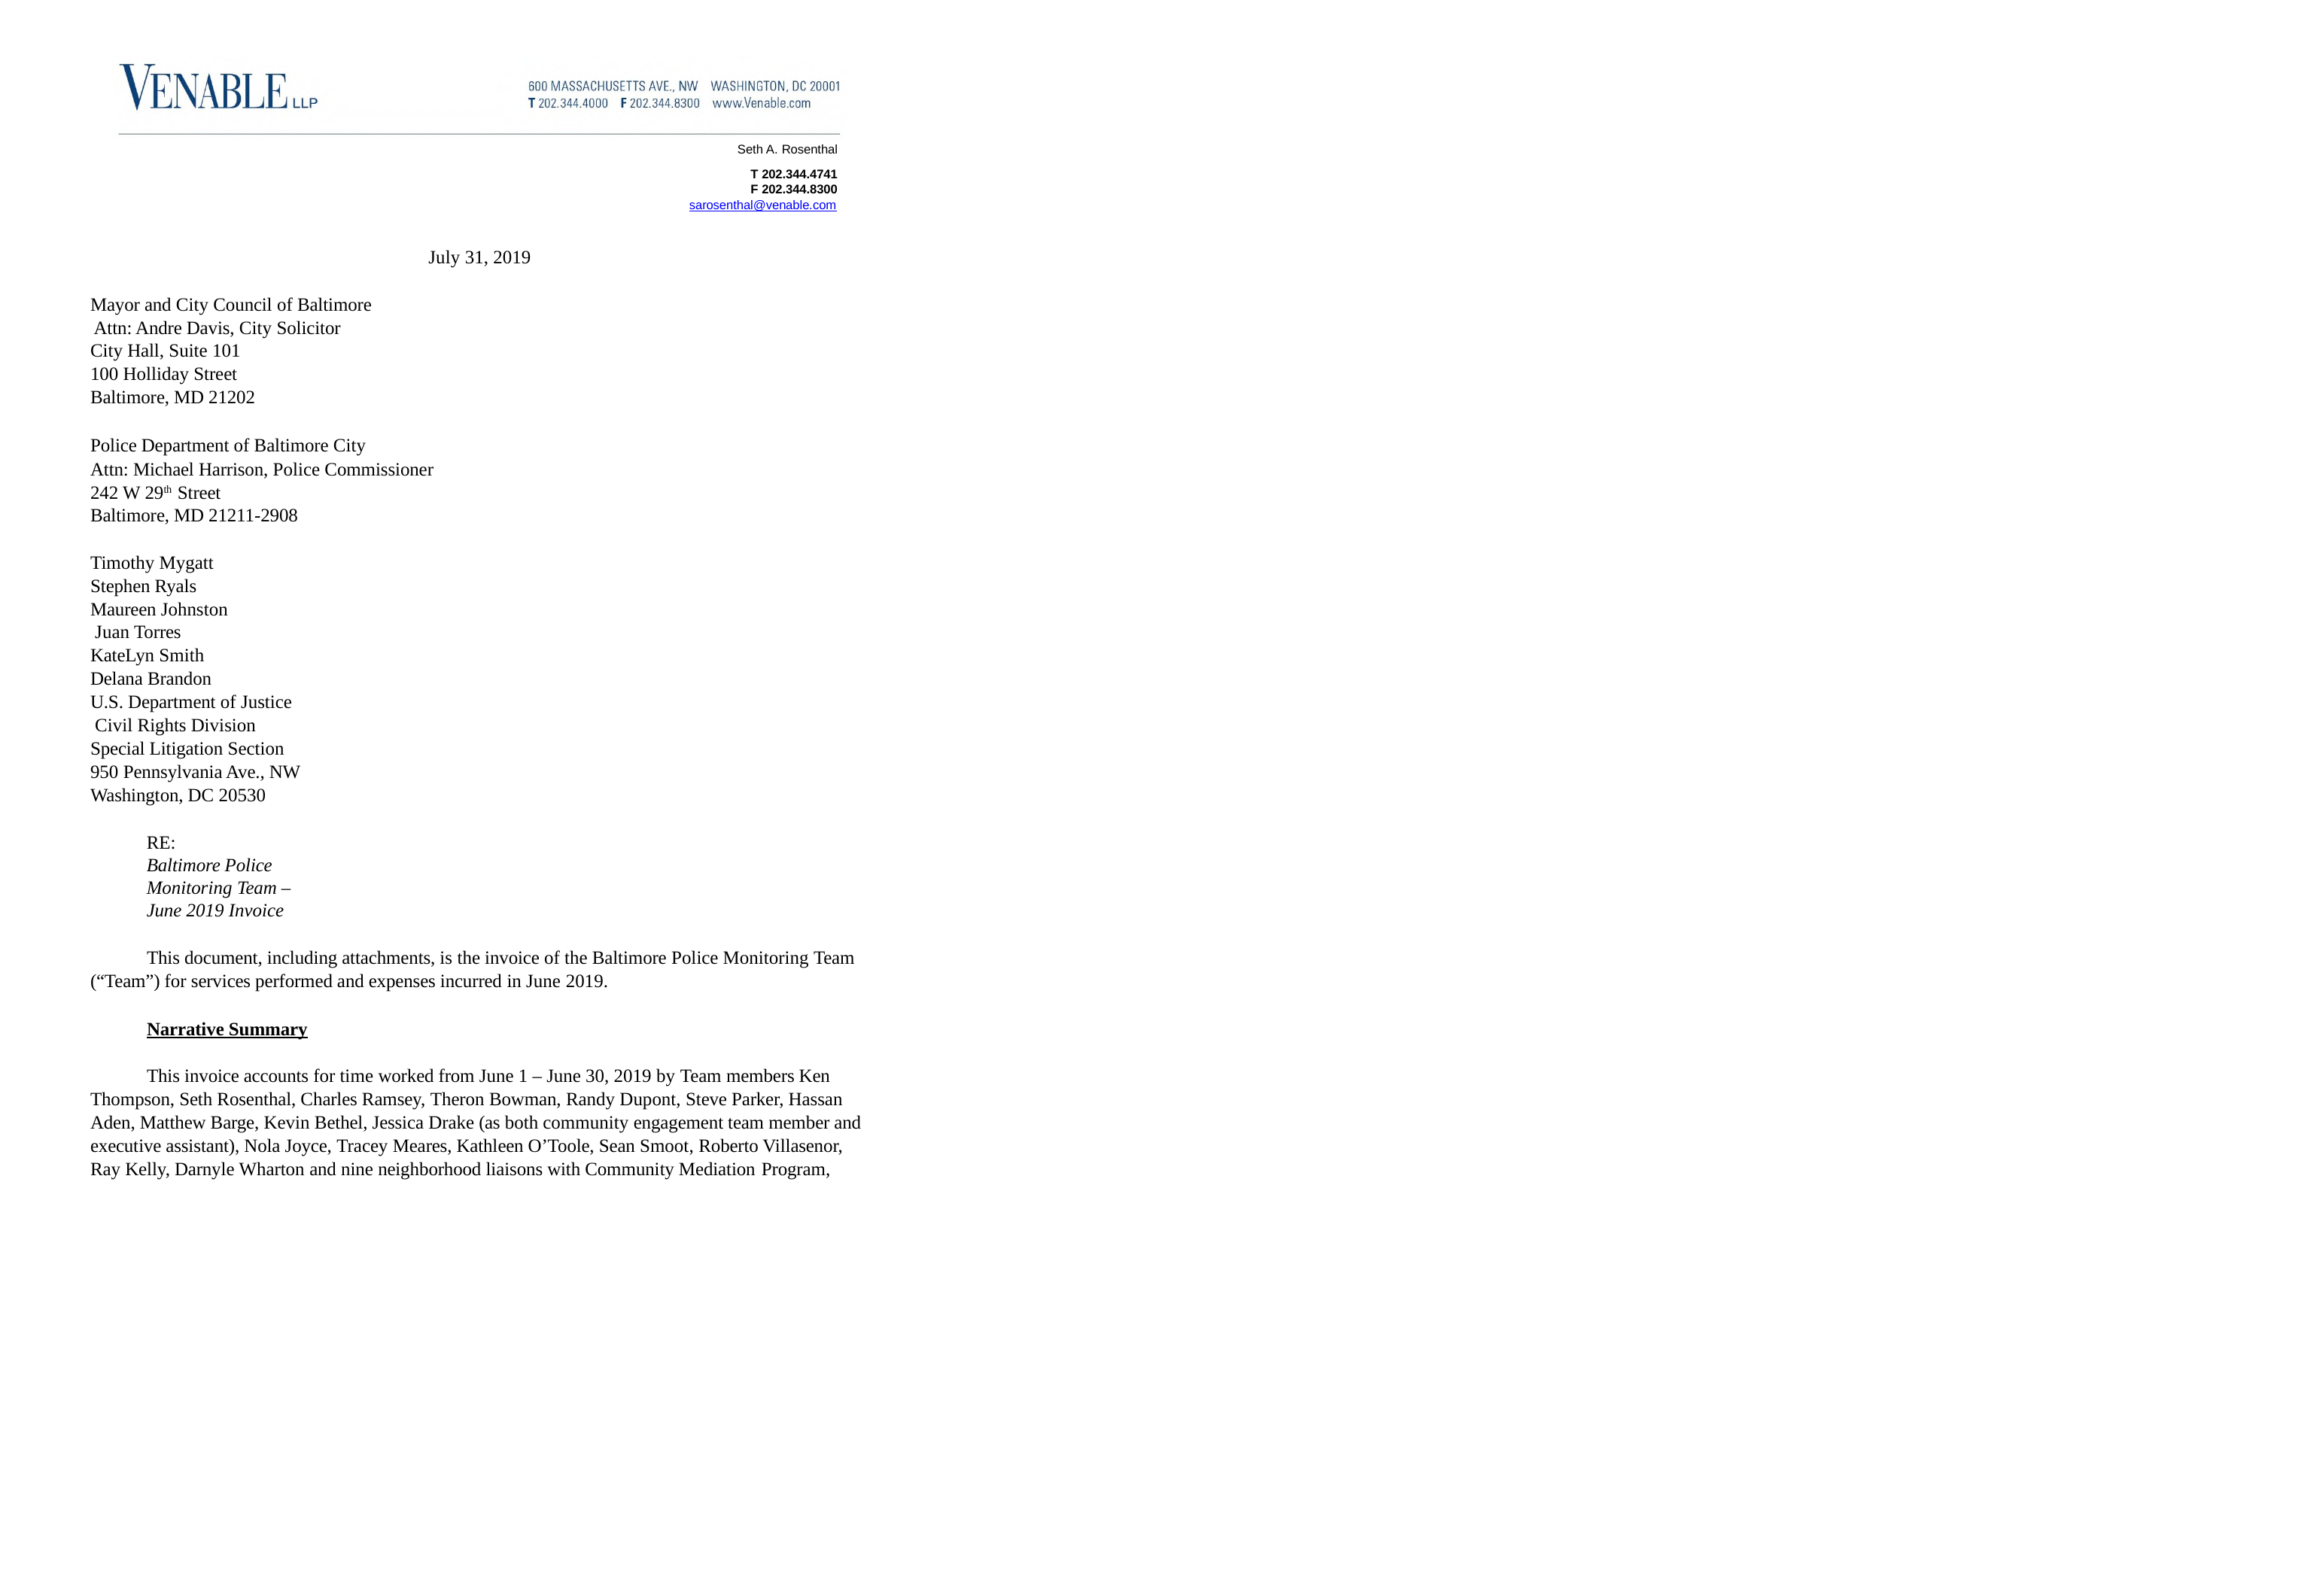

Seth A. Rosenthal
T 202.344.4741
F 202.344.8300
sarosenthal@venable.com
July 31, 2019

Mayor and City Council of Baltimore  Attn: Andre Davis, City Solicitor  City Hall, Suite 101
100 Holliday Street
Baltimore, MD 21202

Police Department of Baltimore City
Attn: Michael Harrison, Police Commissioner  242 W 29th Street
Baltimore, MD 21211-2908

Timothy Mygatt  Stephen Ryals  Maureen Johnston  Juan Torres  KateLyn Smith  Delana Brandon
U.S. Department of Justice  Civil Rights Division  Special Litigation Section
950 Pennsylvania Ave., NW  Washington, DC 20530

RE:	Baltimore Police Monitoring Team – June 2019 Invoice

This document, including attachments, is the invoice of the Baltimore Police Monitoring Team  (“Team”) for services performed and expenses incurred in June 2019.

Narrative Summary

This invoice accounts for time worked from June 1 – June 30, 2019 by Team members Ken  Thompson, Seth Rosenthal, Charles Ramsey, Theron Bowman, Randy Dupont, Steve Parker, Hassan  Aden, Matthew Barge, Kevin Bethel, Jessica Drake (as both community engagement team member and  executive assistant), Nola Joyce, Tracey Meares, Kathleen O’Toole, Sean Smoot, Roberto Villasenor,  Ray Kelly, Darnyle Wharton and nine neighborhood liaisons with Community Mediation Program,